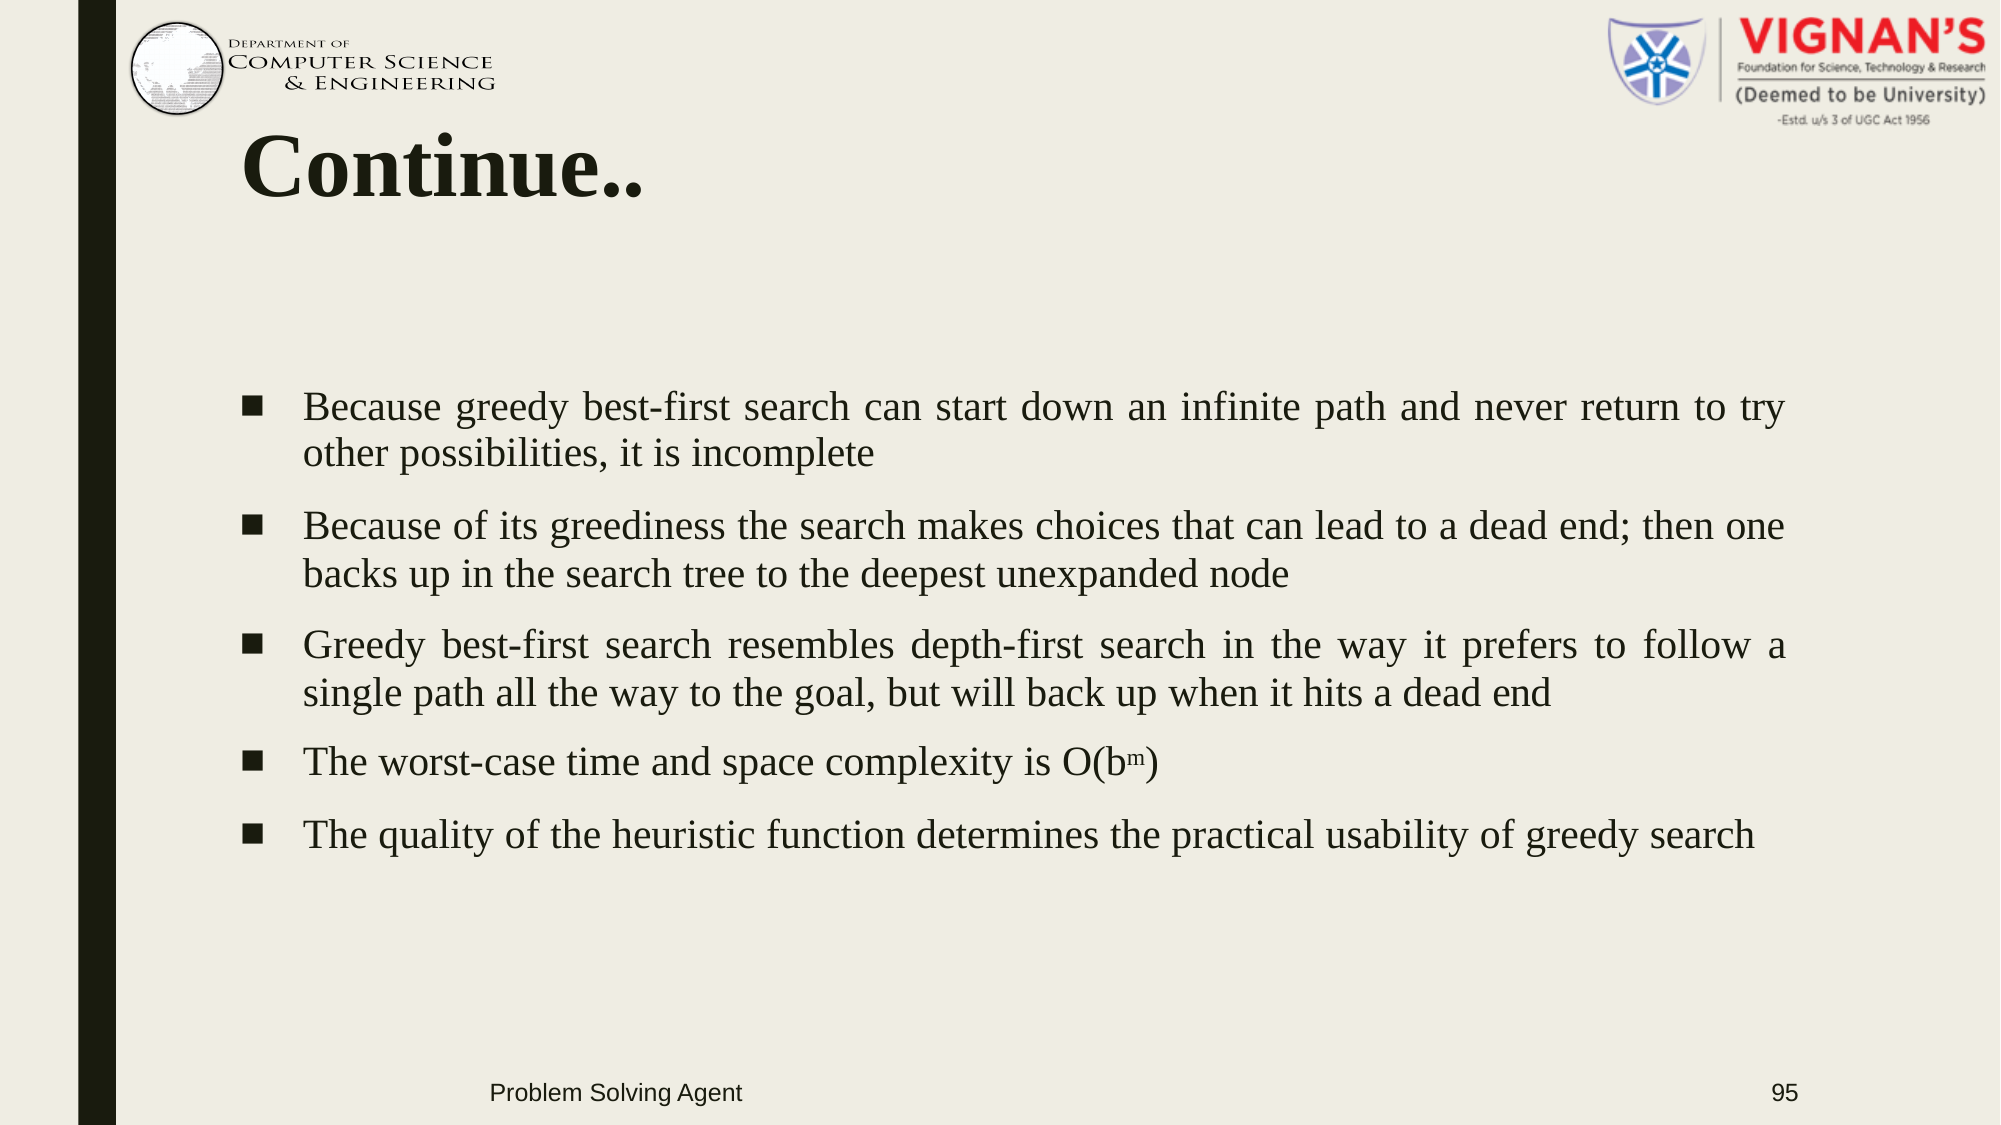

# Continue..
Because greedy best-first search can start down an infinite path and never return to try other possibilities, it is incomplete
Because of its greediness the search makes choices that can lead to a dead end; then one backs up in the search tree to the deepest unexpanded node
Greedy best-first search resembles depth-first search in the way it prefers to follow a single path all the way to the goal, but will back up when it hits a dead end
The worst-case time and space complexity is O(bm)
The quality of the heuristic function determines the practical usability of greedy search
Problem Solving Agent
95